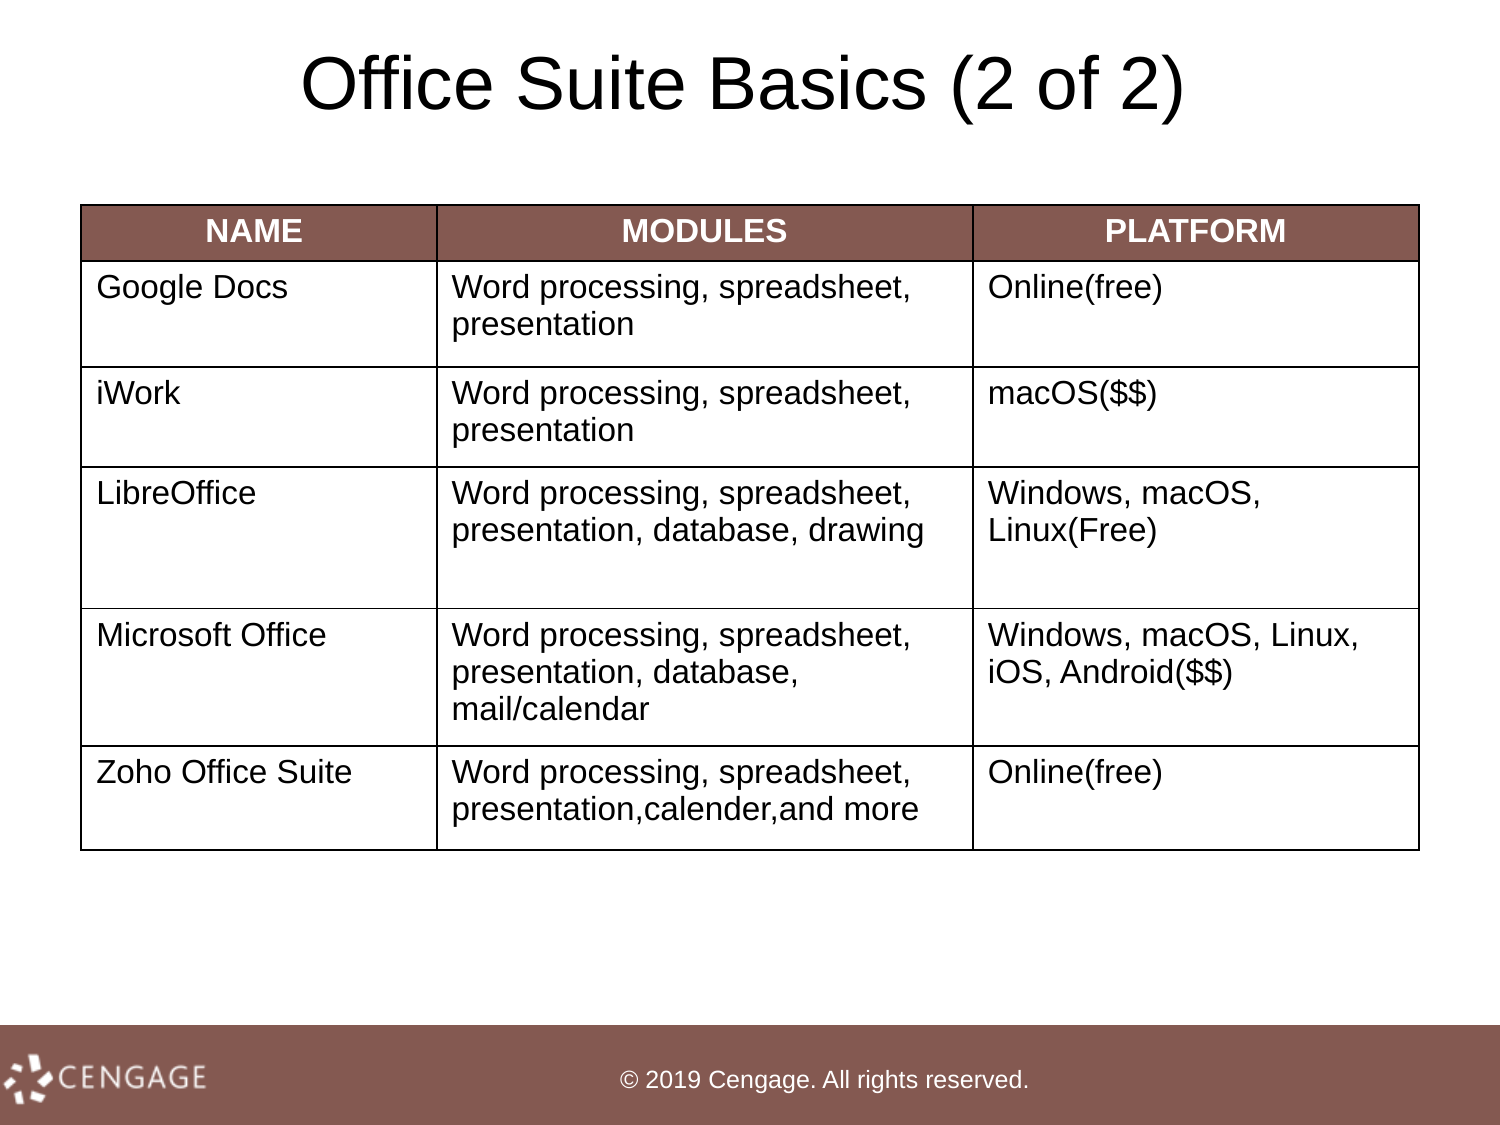

# Office Suite Basics (2 of 2)
| NAME | MODULES | PLATFORM |
| --- | --- | --- |
| Google Docs | Word processing, spreadsheet, presentation | Online(free) |
| iWork | Word processing, spreadsheet, presentation | macOS($$) |
| LibreOffice | Word processing, spreadsheet, presentation, database, drawing | Windows, macOS, Linux(Free) |
| Microsoft Office | Word processing, spreadsheet, presentation, database, mail/calendar | Windows, macOS, Linux, iOS, Android($$) |
| Zoho Office Suite | Word processing, spreadsheet, presentation,calender,and more | Online(free) |